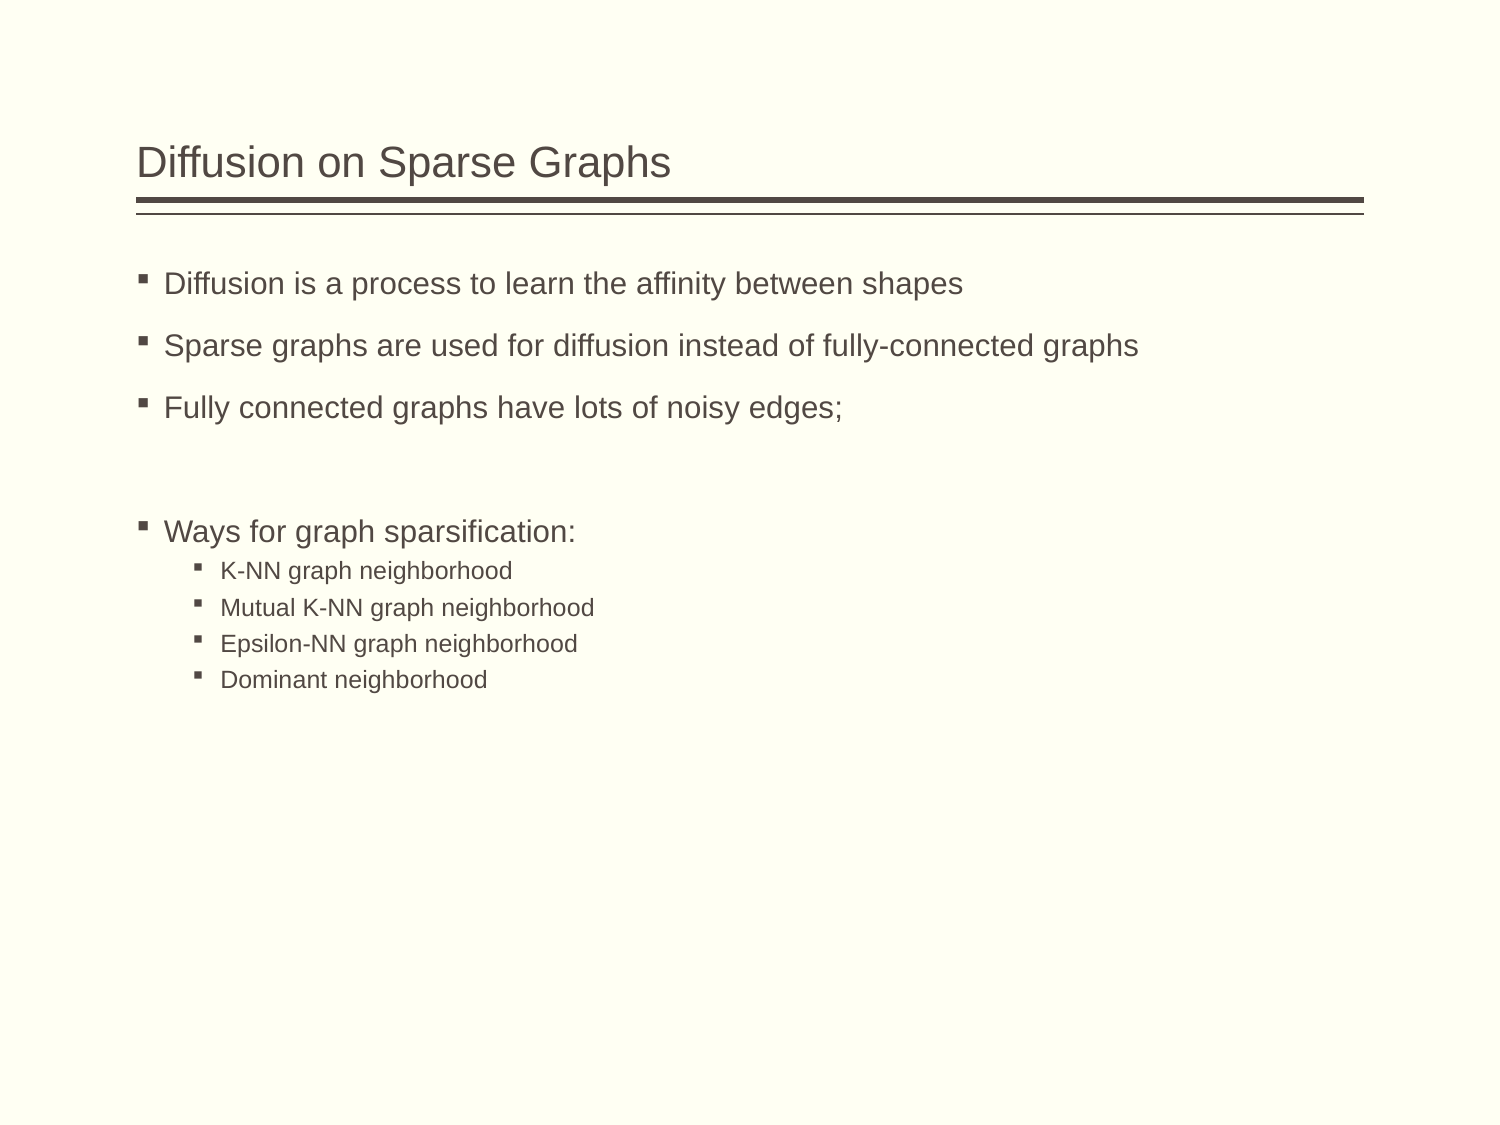

# Diffusion on Sparse Graphs
Diffusion is a process to learn the affinity between shapes
Sparse graphs are used for diffusion instead of fully-connected graphs
Fully connected graphs have lots of noisy edges;

Ways for graph sparsification:
K-NN graph neighborhood
Mutual K-NN graph neighborhood
Epsilon-NN graph neighborhood
Dominant neighborhood